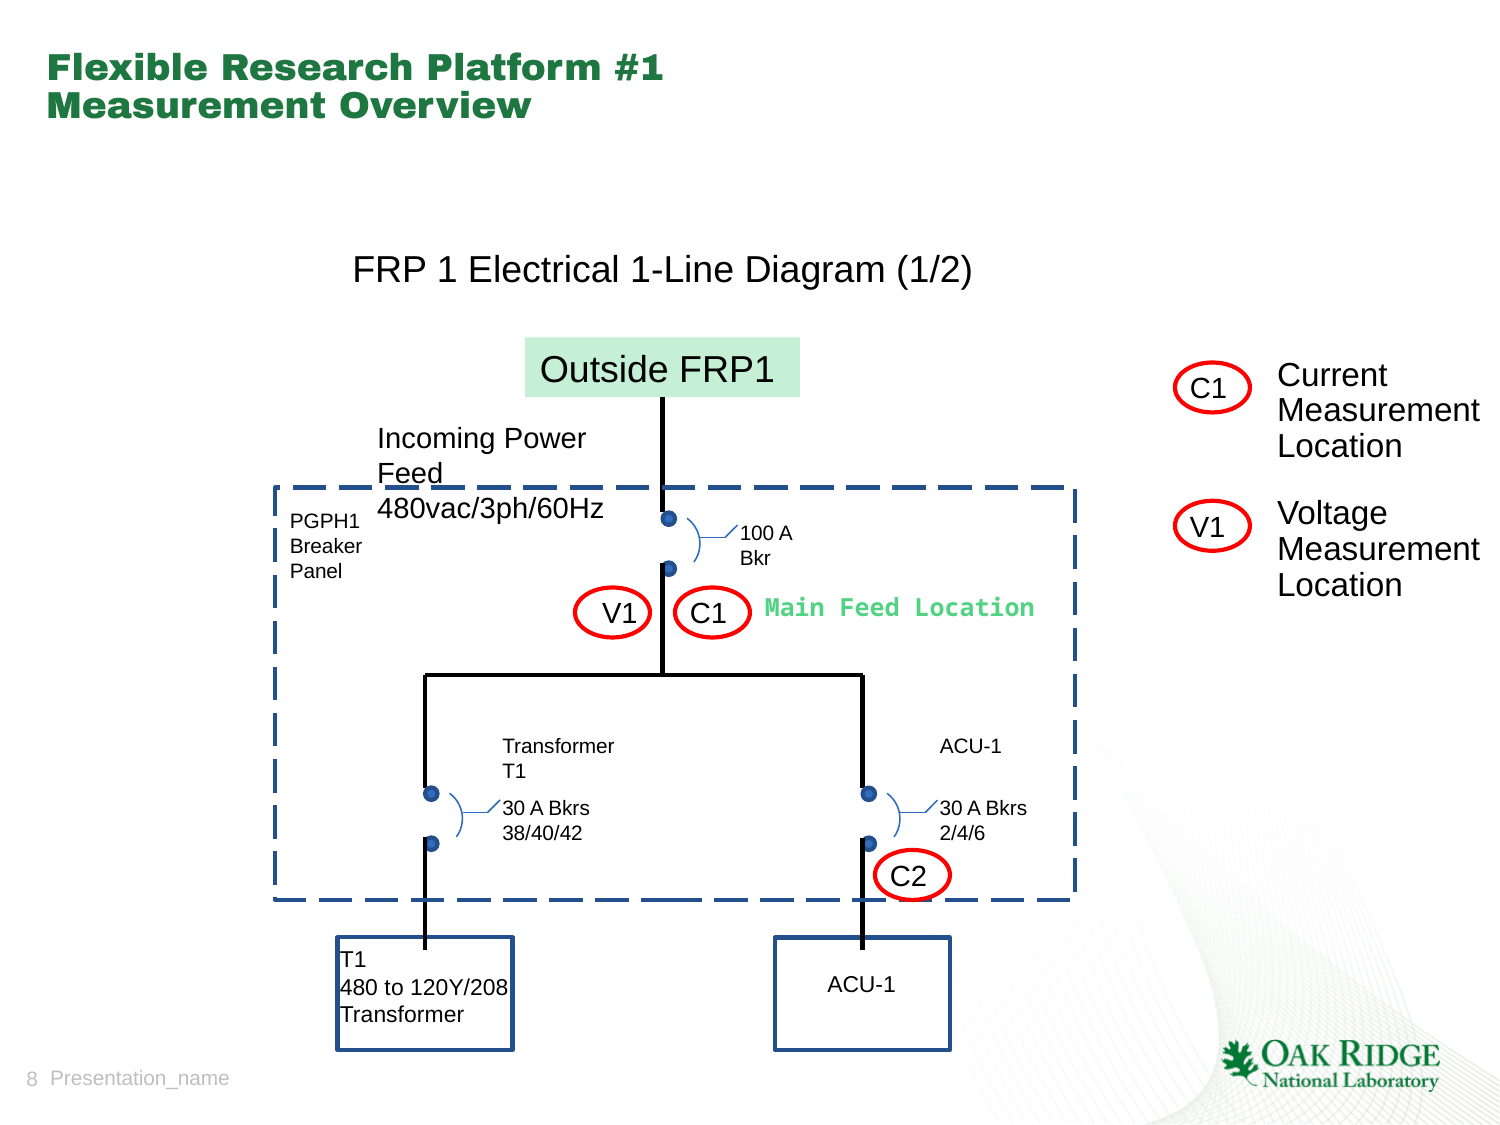

# Flexible Research Platform #1 Measurement Overview
FRP 1 Electrical 1-Line Diagram (1/2)
Outside FRP1
Current Measurement Location

C1
Incoming Power Feed
480vac/3ph/60Hz

Voltage Measurement Location
PGPH1 Breaker Panel

V1

100 A Bkr

V1

C1
Main Feed Location
Transformer T1
ACU-1

30 A Bkrs 38/40/42

30 A Bkrs 2/4/6

C2

T1
480 to 120Y/208 Transformer

ACU-1